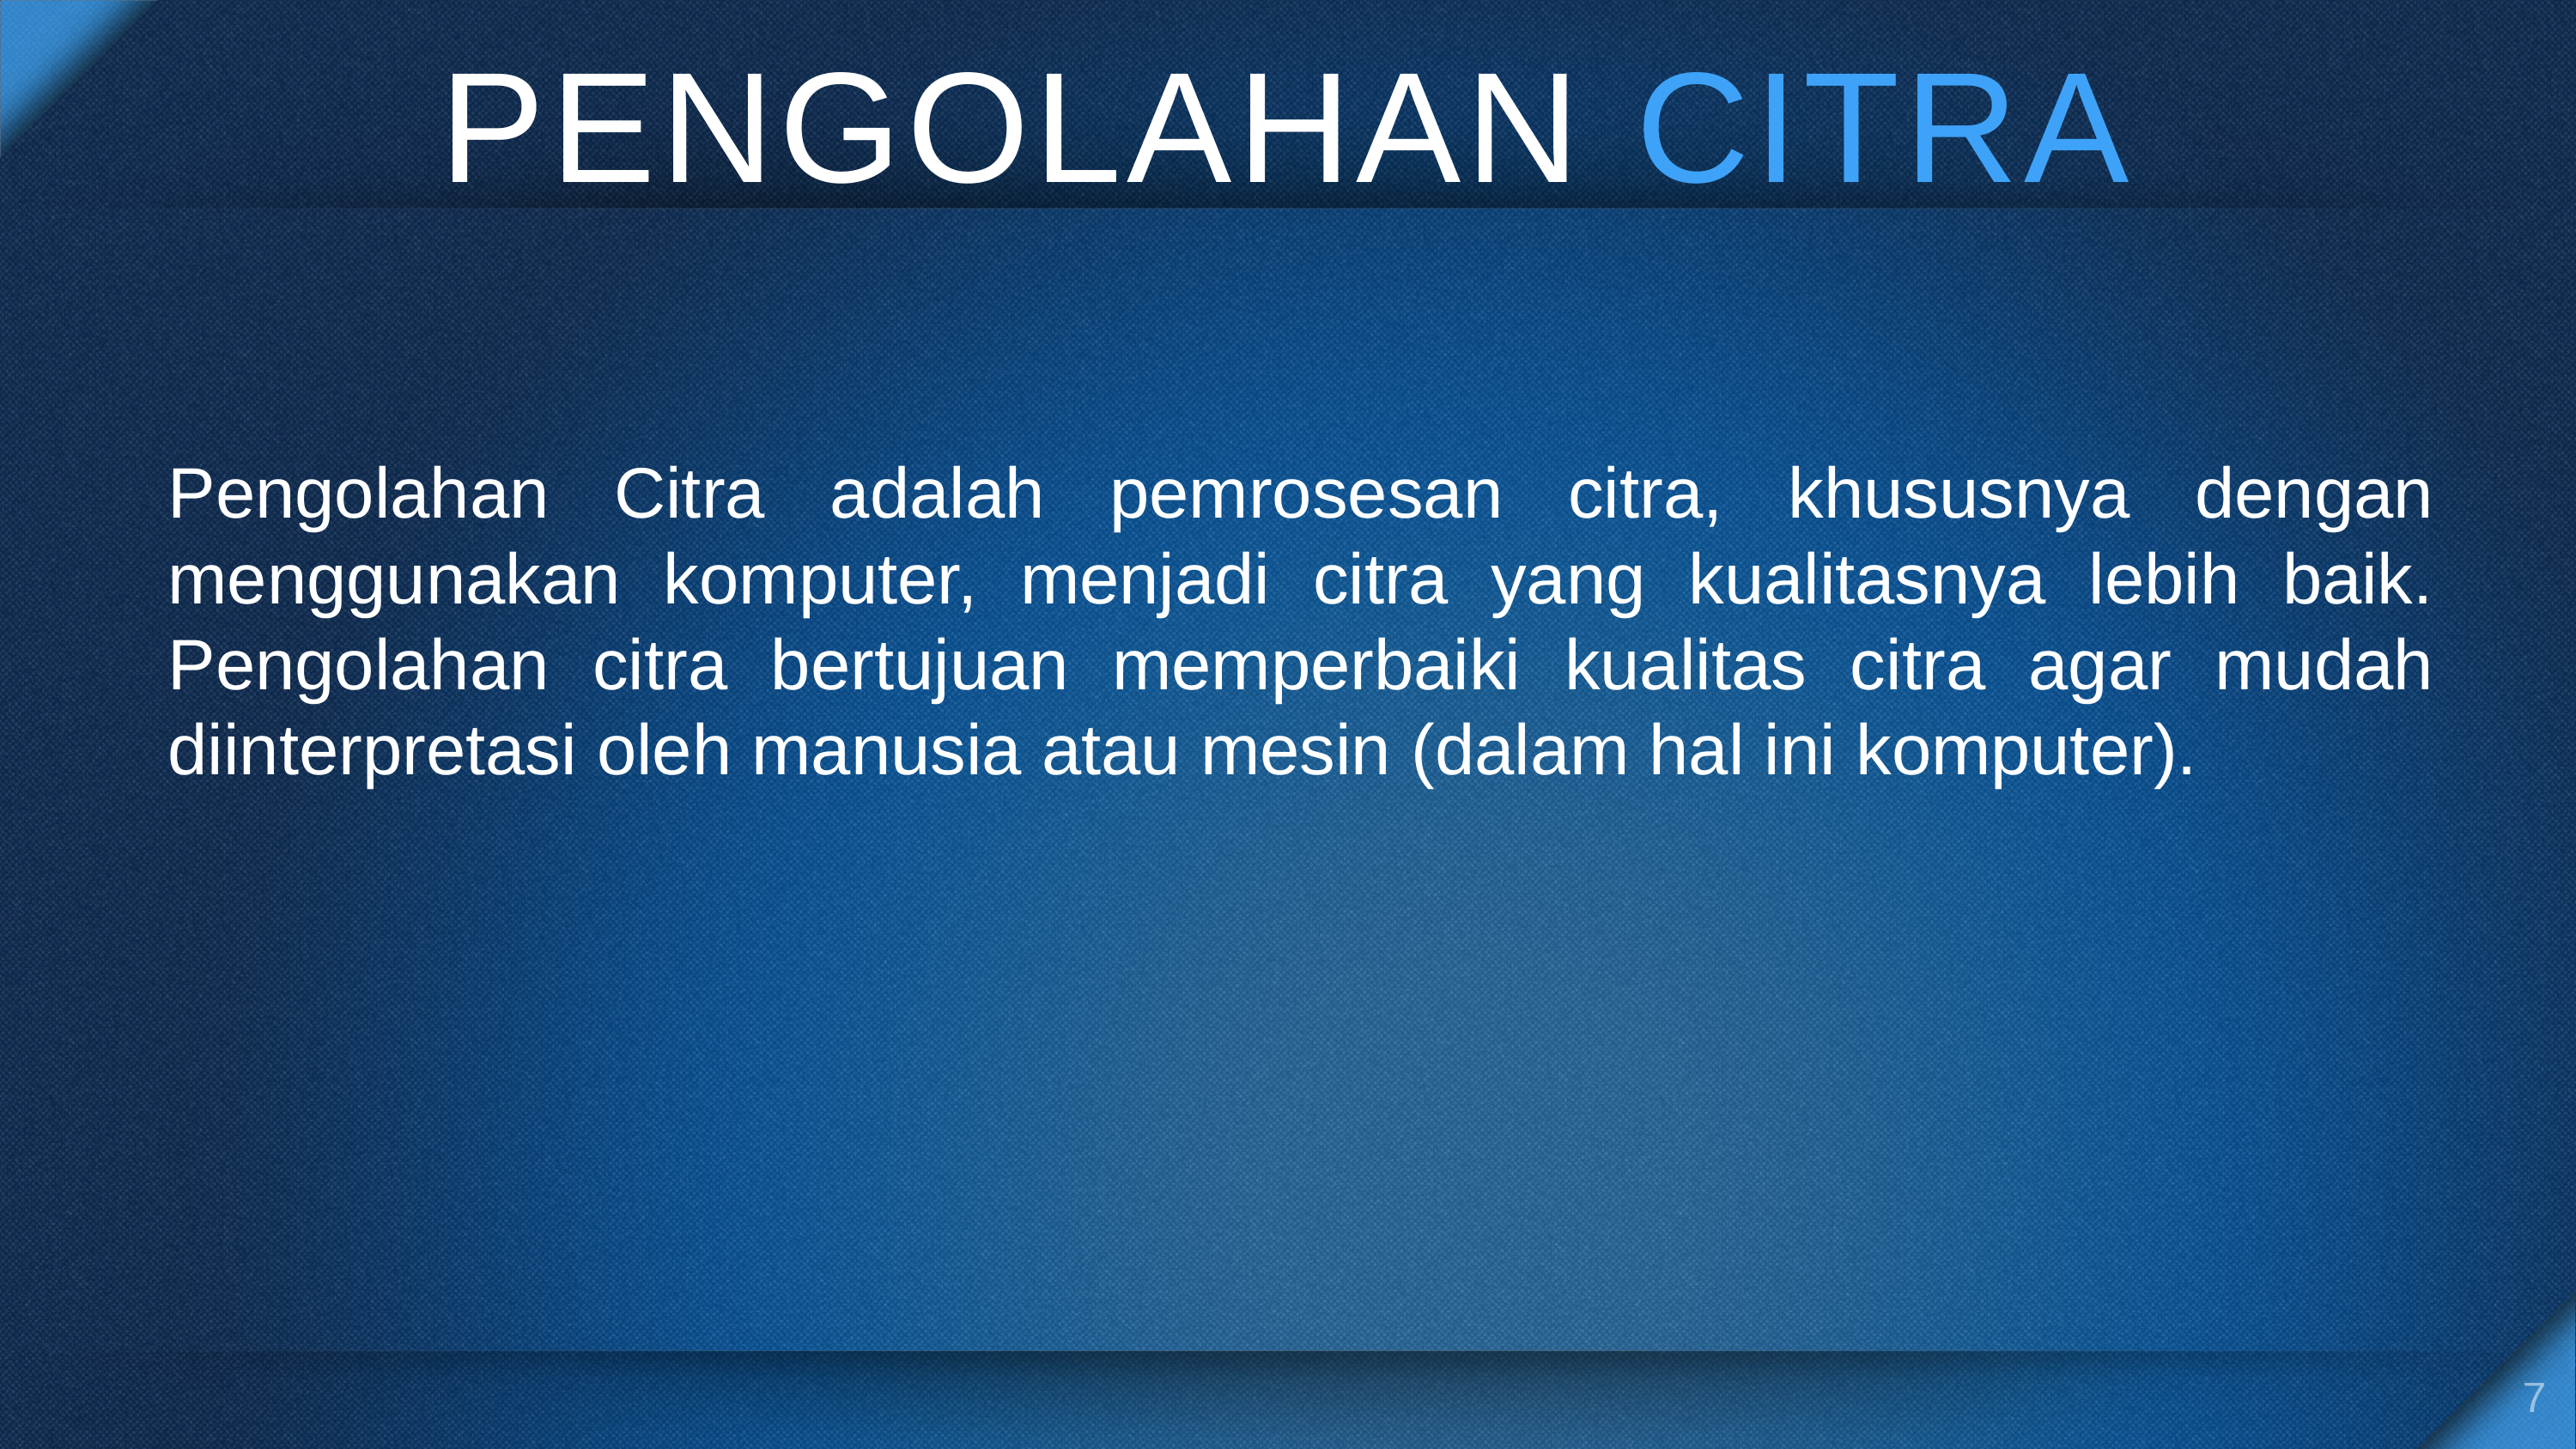

# PENGOLAHAN CITRA

Pengolahan Citra adalah pemrosesan citra, khususnya dengan menggunakan komputer, menjadi citra yang kualitasnya lebih baik. Pengolahan citra bertujuan memperbaiki kualitas citra agar mudah diinterpretasi oleh manusia atau mesin (dalam hal ini komputer).
7